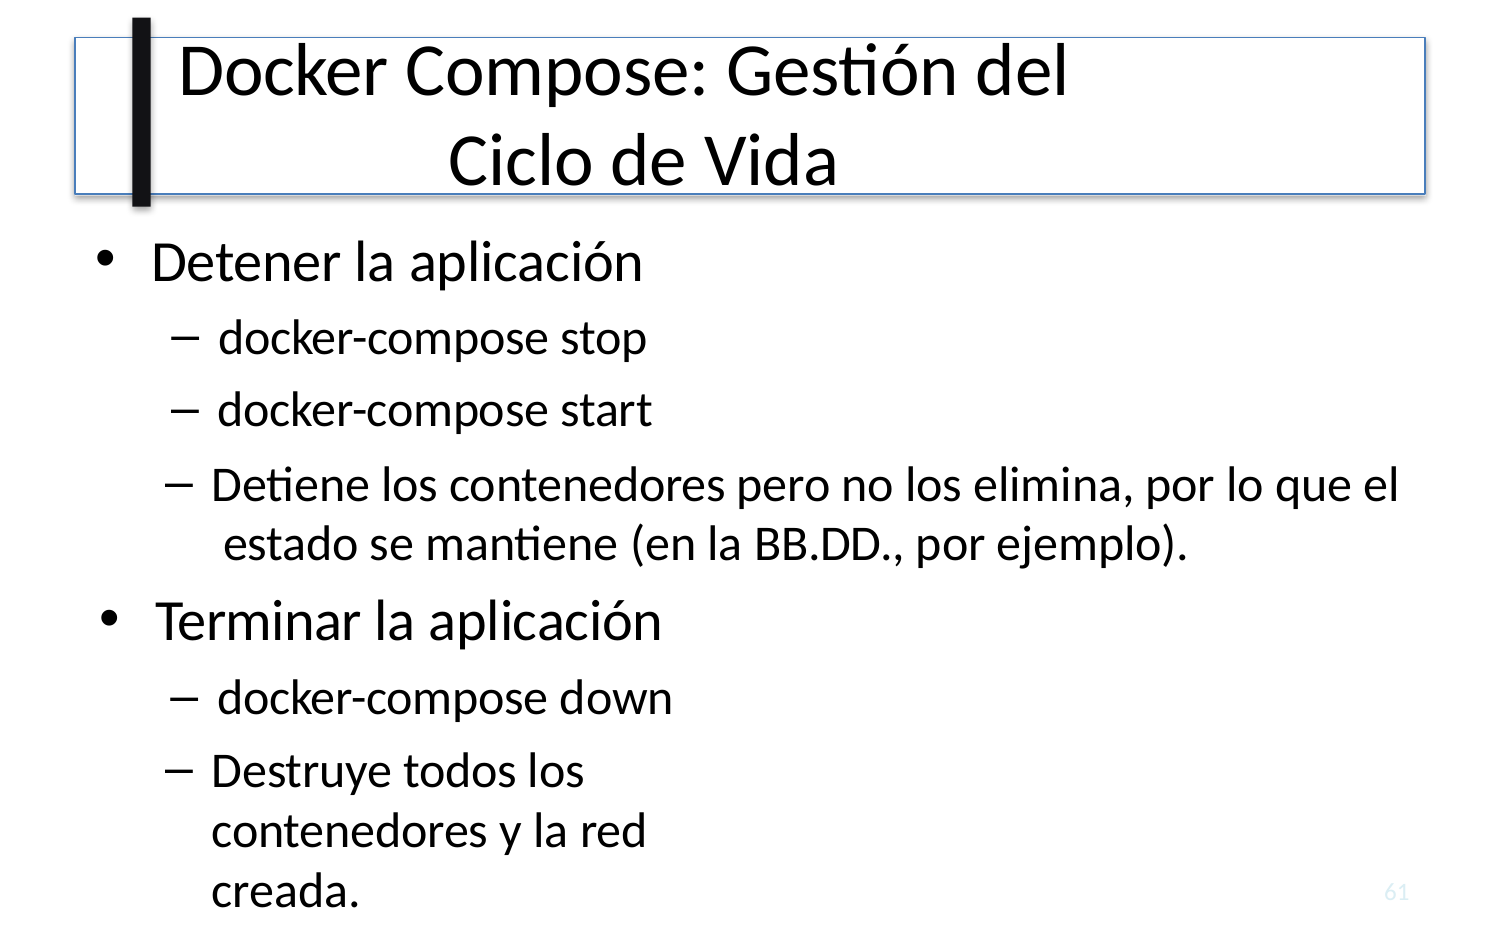

# Docker Compose: Gestión del  Ciclo de Vida
Detener la aplicación
docker-compose stop
docker-compose start
Detiene los contenedores pero no los elimina, por lo que el  estado se mantiene (en la BB.DD., por ejemplo).
Terminar la aplicación
docker-compose down
Destruye todos los contenedores y la red creada.
61